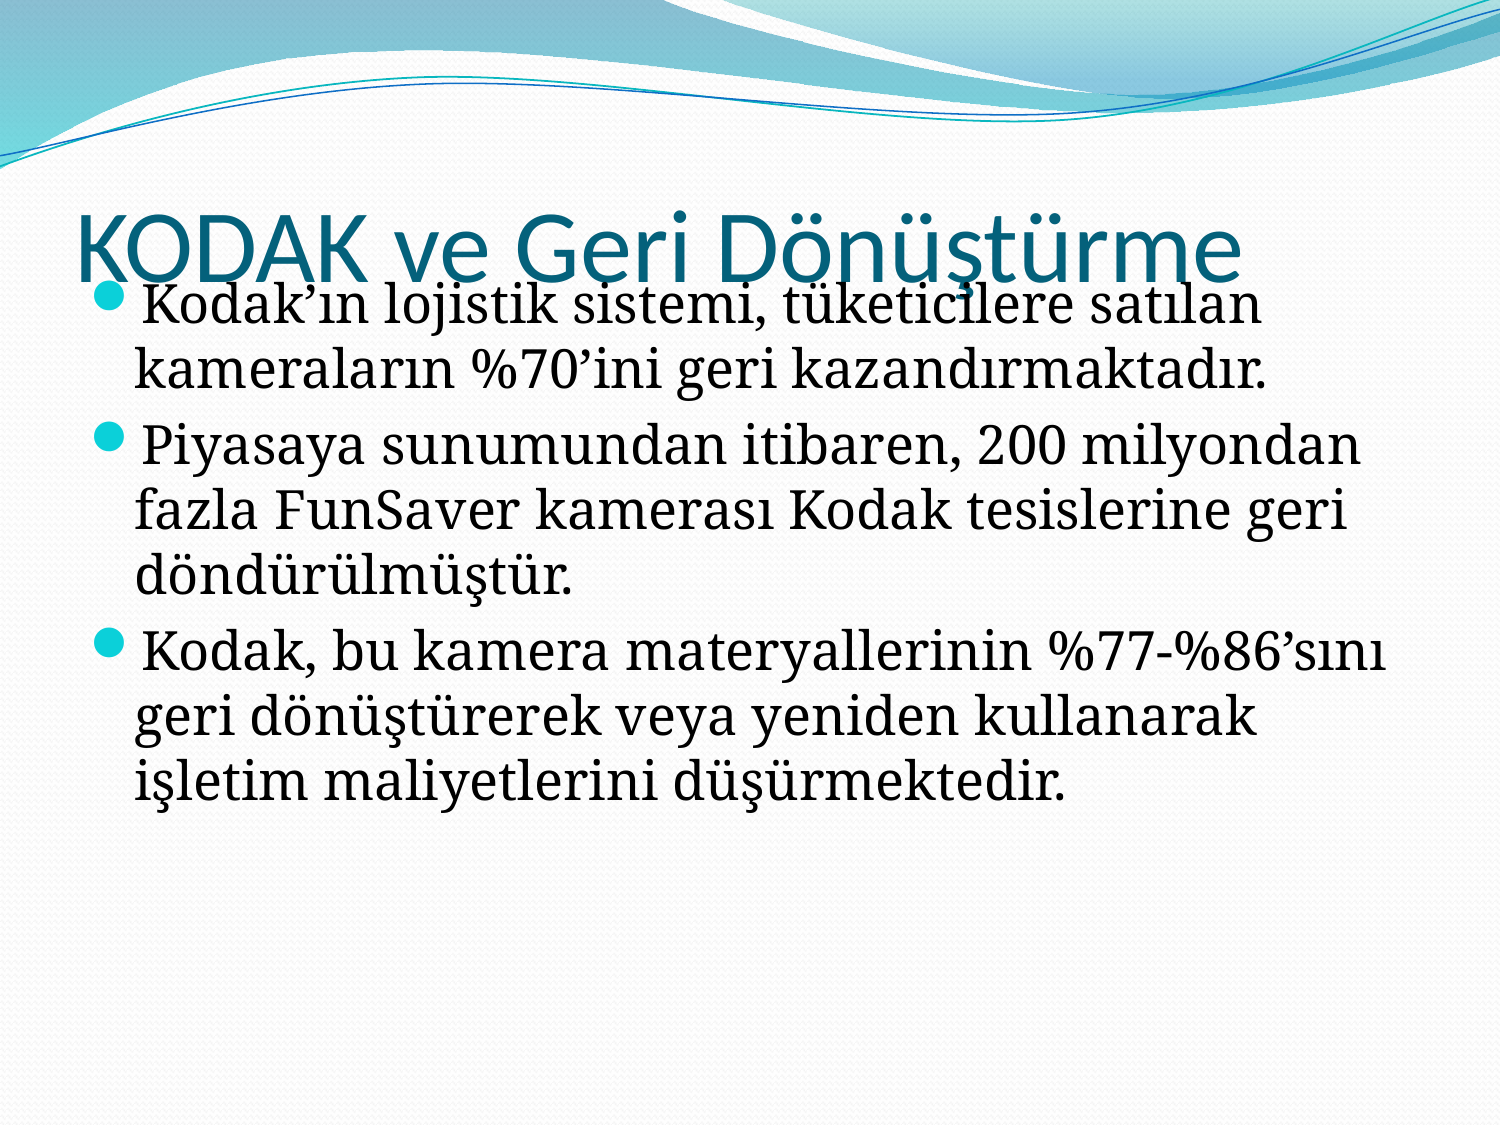

# KODAK ve Geri Dönüştürme
Kodak’ın lojistik sistemi, tüketicilere satılan kameraların %70’ini geri kazandırmaktadır.
Piyasaya sunumundan itibaren, 200 milyondan fazla FunSaver kamerası Kodak tesislerine geri döndürülmüştür.
Kodak, bu kamera materyallerinin %77-%86’sını geri dönüştürerek veya yeniden kullanarak işletim maliyetlerini düşürmektedir.